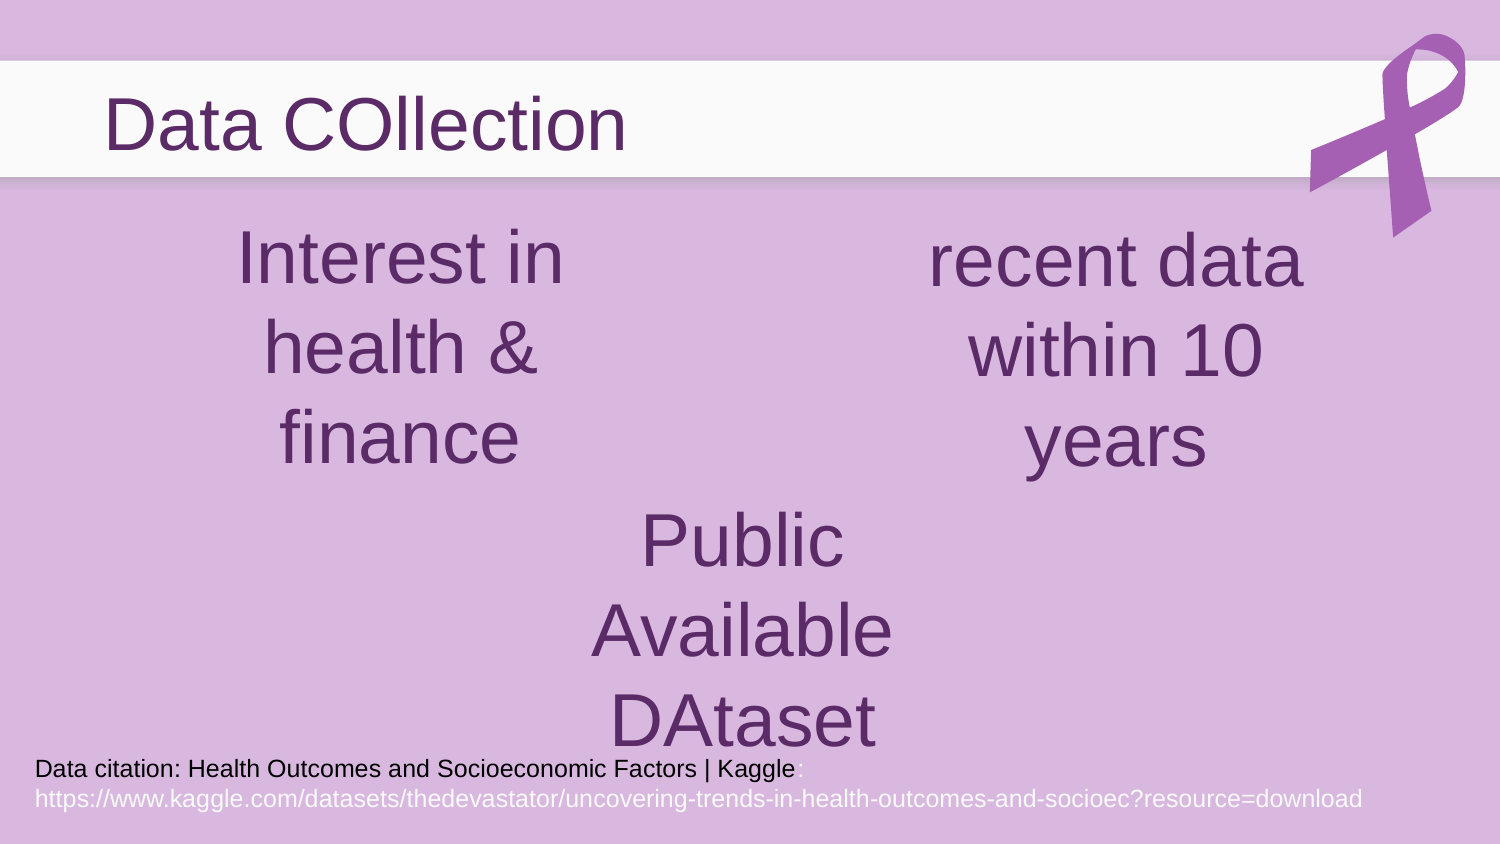

Data COllection
recent data within 10 years
# Interest in health & finance

Public Available DAtaset

Data citation: Health Outcomes and Socioeconomic Factors | Kaggle:
https://www.kaggle.com/datasets/thedevastator/uncovering-trends-in-health-outcomes-and-socioec?resource=download